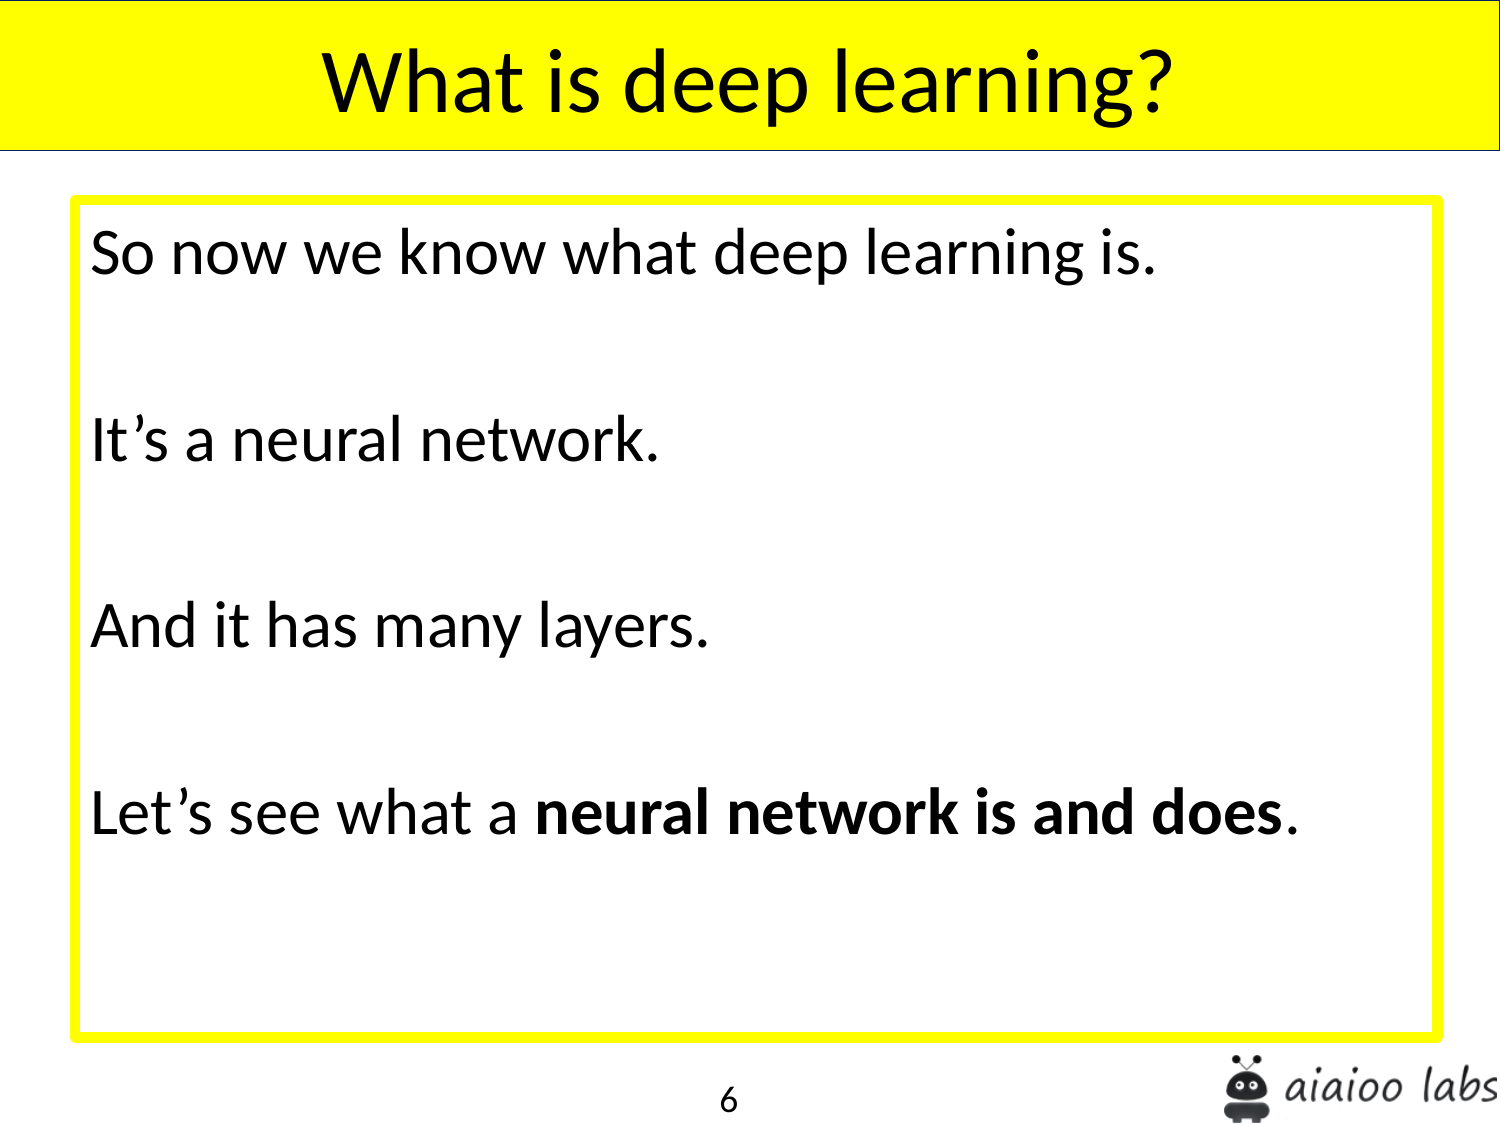

What is deep learning?
So now we know what deep learning is.

It’s a neural network.

And it has many layers.

Let’s see what a neural network is and does.